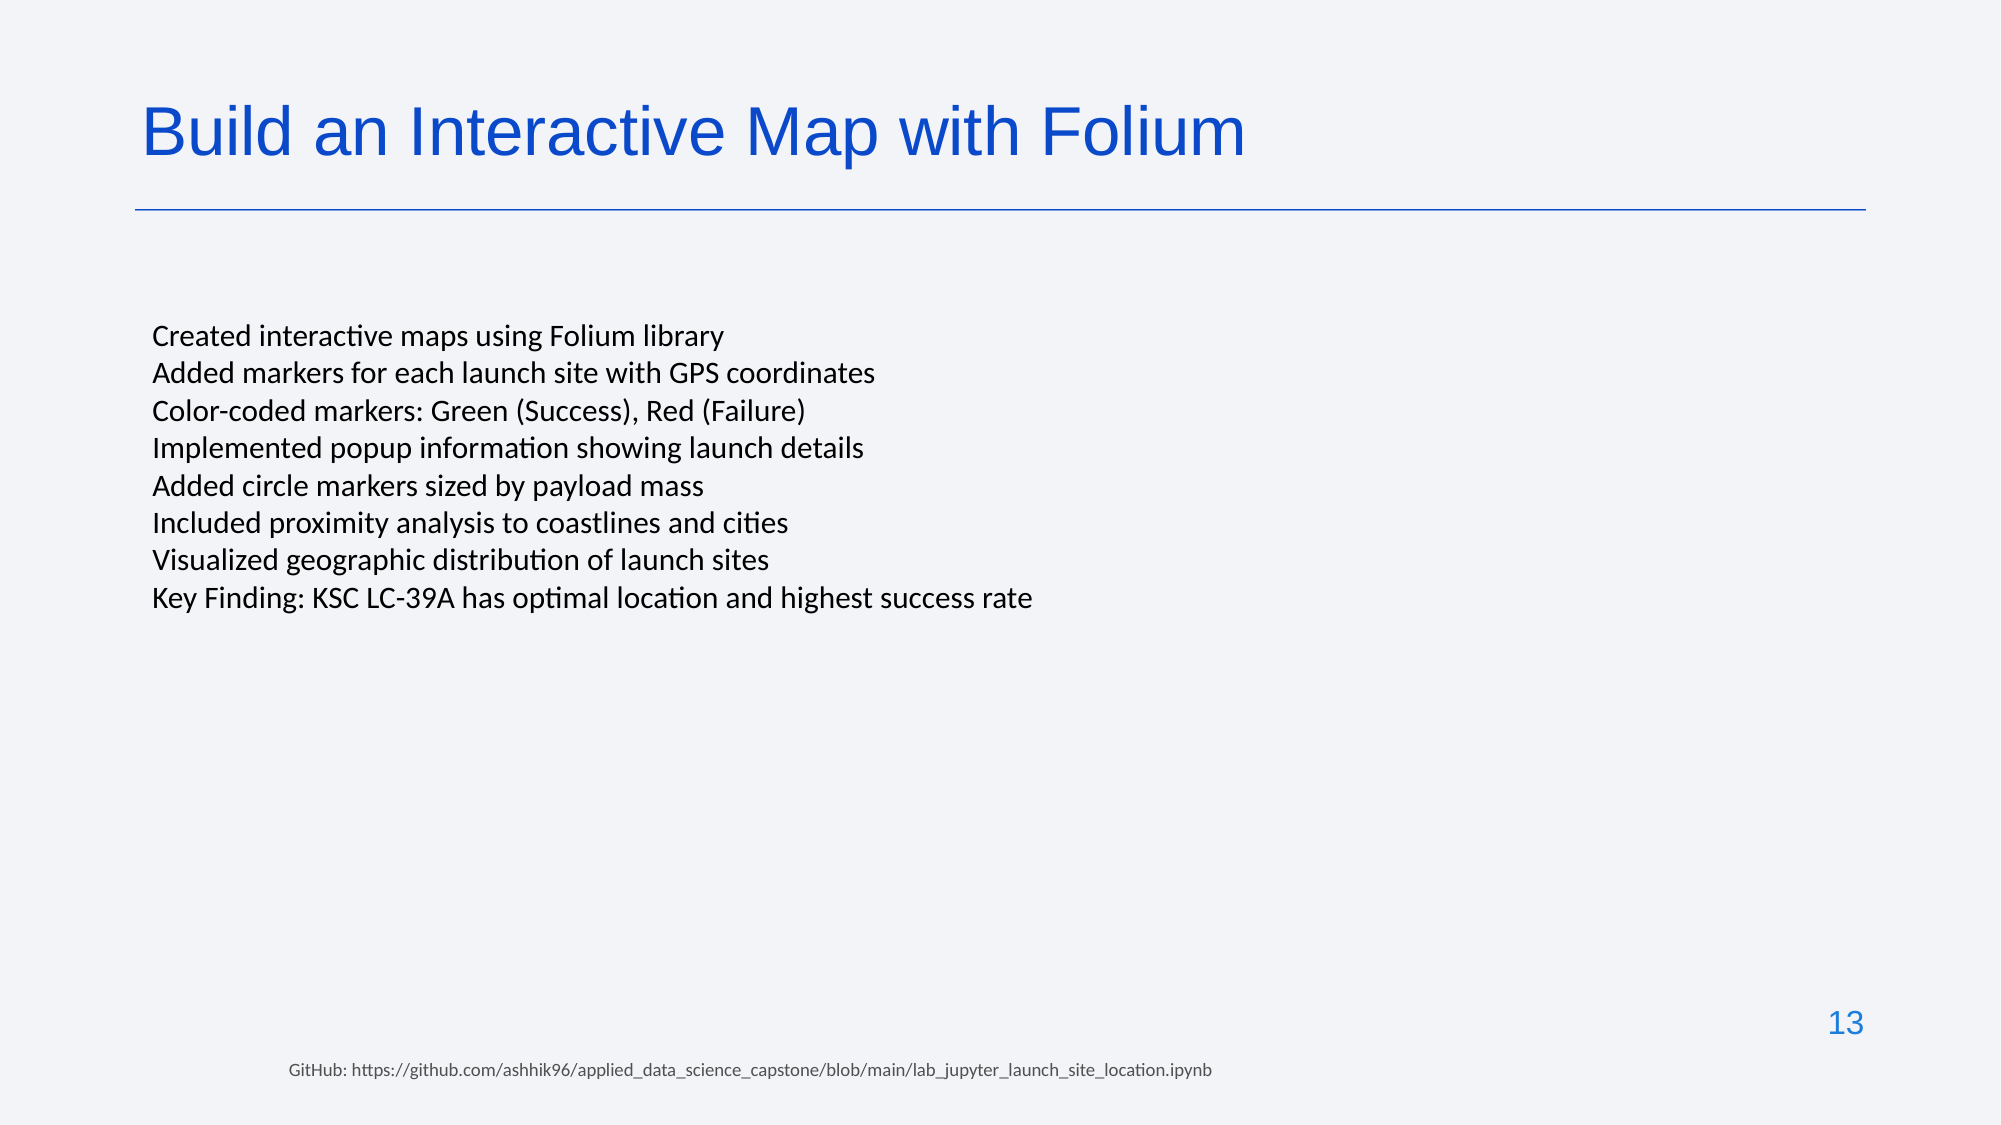

Build an Interactive Map with Folium
Created interactive maps using Folium library
Added markers for each launch site with GPS coordinates
Color-coded markers: Green (Success), Red (Failure)
Implemented popup information showing launch details
Added circle markers sized by payload mass
Included proximity analysis to coastlines and cities
Visualized geographic distribution of launch sites
Key Finding: KSC LC-39A has optimal location and highest success rate
13
GitHub: https://github.com/ashhik96/applied_data_science_capstone/blob/main/lab_jupyter_launch_site_location.ipynb